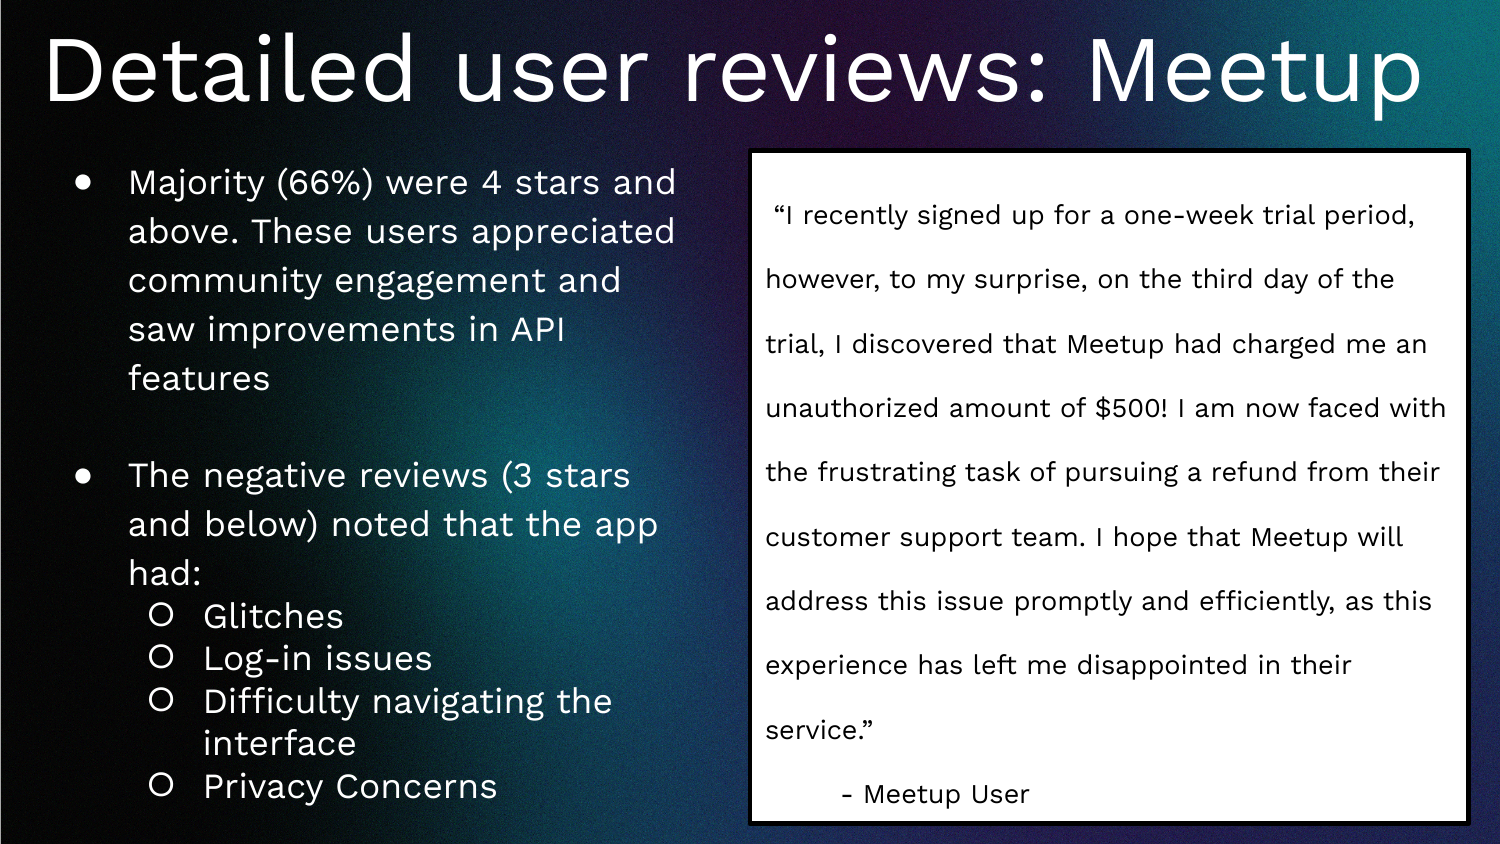

# Detailed user reviews: Meetup
Majority (66%) were 4 stars and above. These users appreciated community engagement and saw improvements in API features

The negative reviews (3 stars and below) noted that the app had:
Glitches
Log-in issues
Difficulty navigating the interface
Privacy Concerns
 “I recently signed up for a one-week trial period, however, to my surprise, on the third day of the trial, I discovered that Meetup had charged me an unauthorized amount of $500! I am now faced with the frustrating task of pursuing a refund from their customer support team. I hope that Meetup will address this issue promptly and efficiently, as this experience has left me disappointed in their service.”
- Meetup User